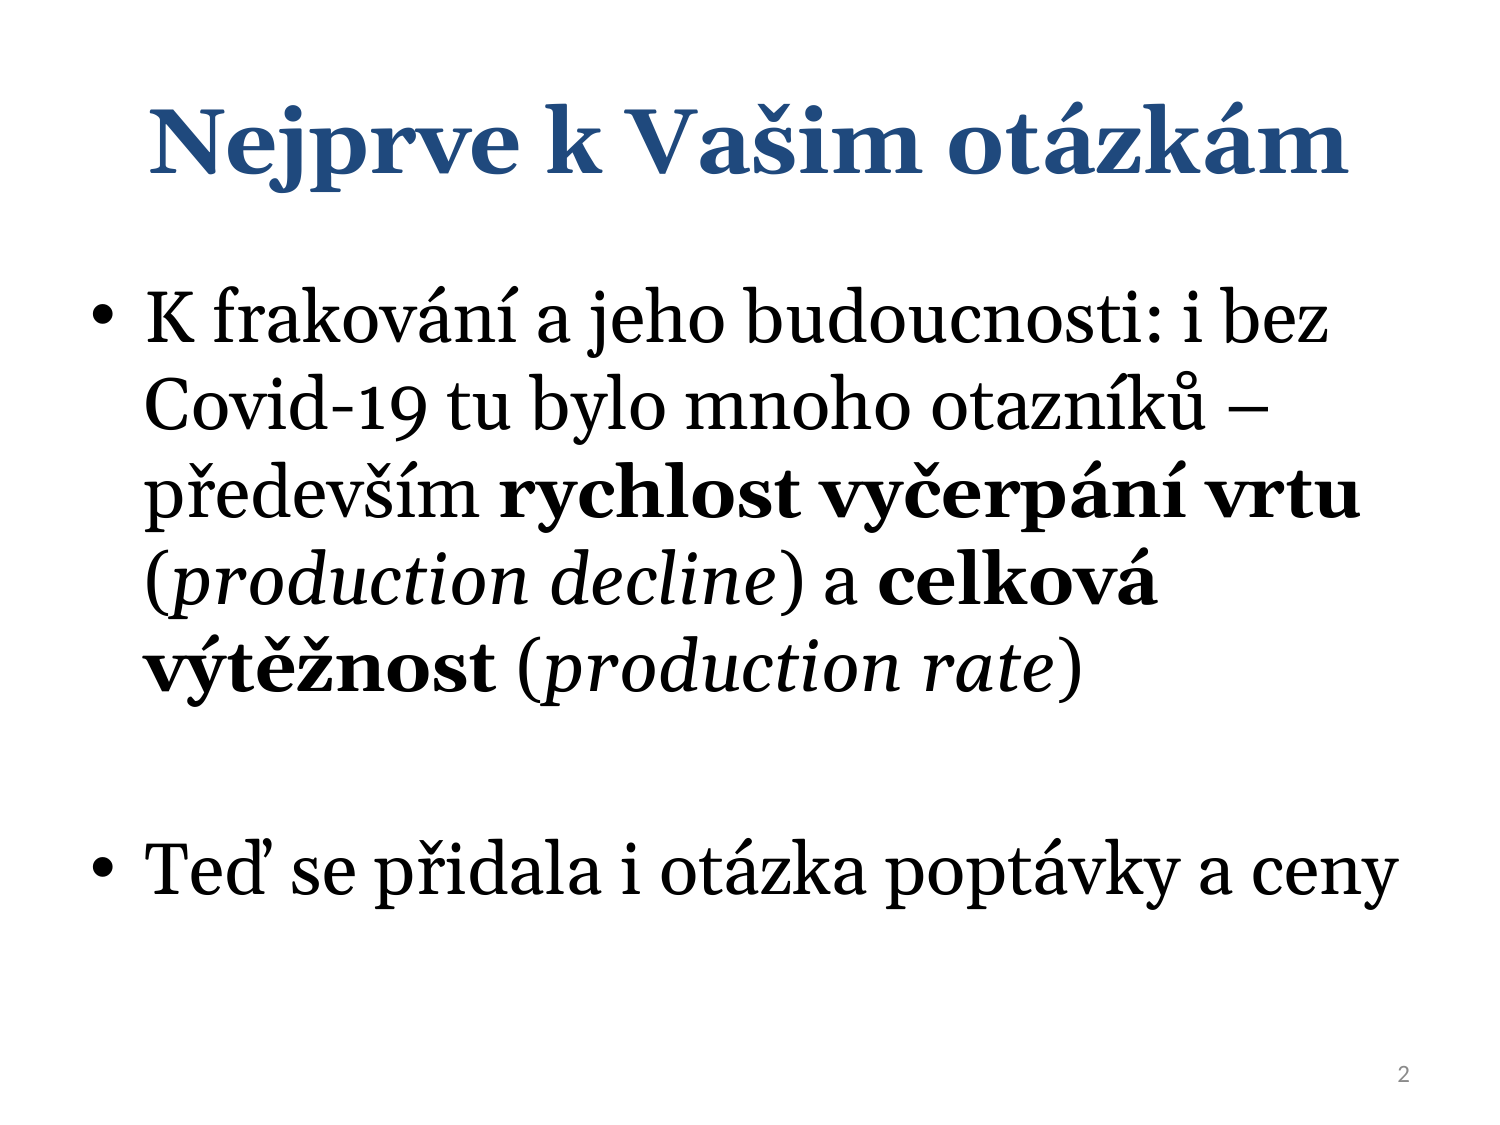

# Nejprve k Vašim otázkám
K frakování a jeho budoucnosti: i bez Covid-19 tu bylo mnoho otazníků – především rychlost vyčerpání vrtu (production decline) a celková výtěžnost (production rate)

Teď se přidala i otázka poptávky a ceny

2